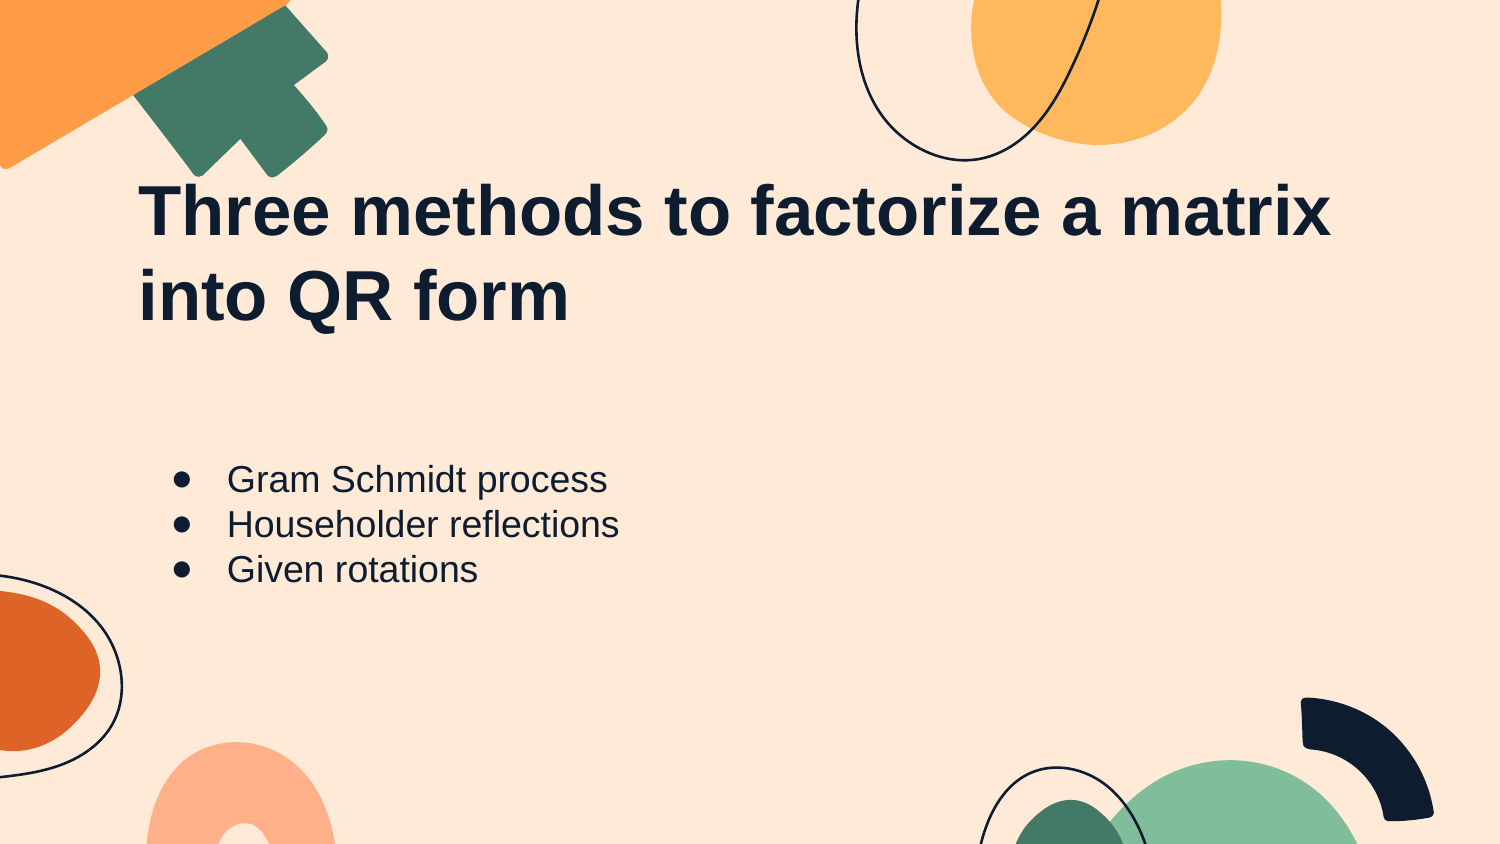

# Three methods to factorize a matrix into QR form
Gram Schmidt process
Householder reflections
Given rotations